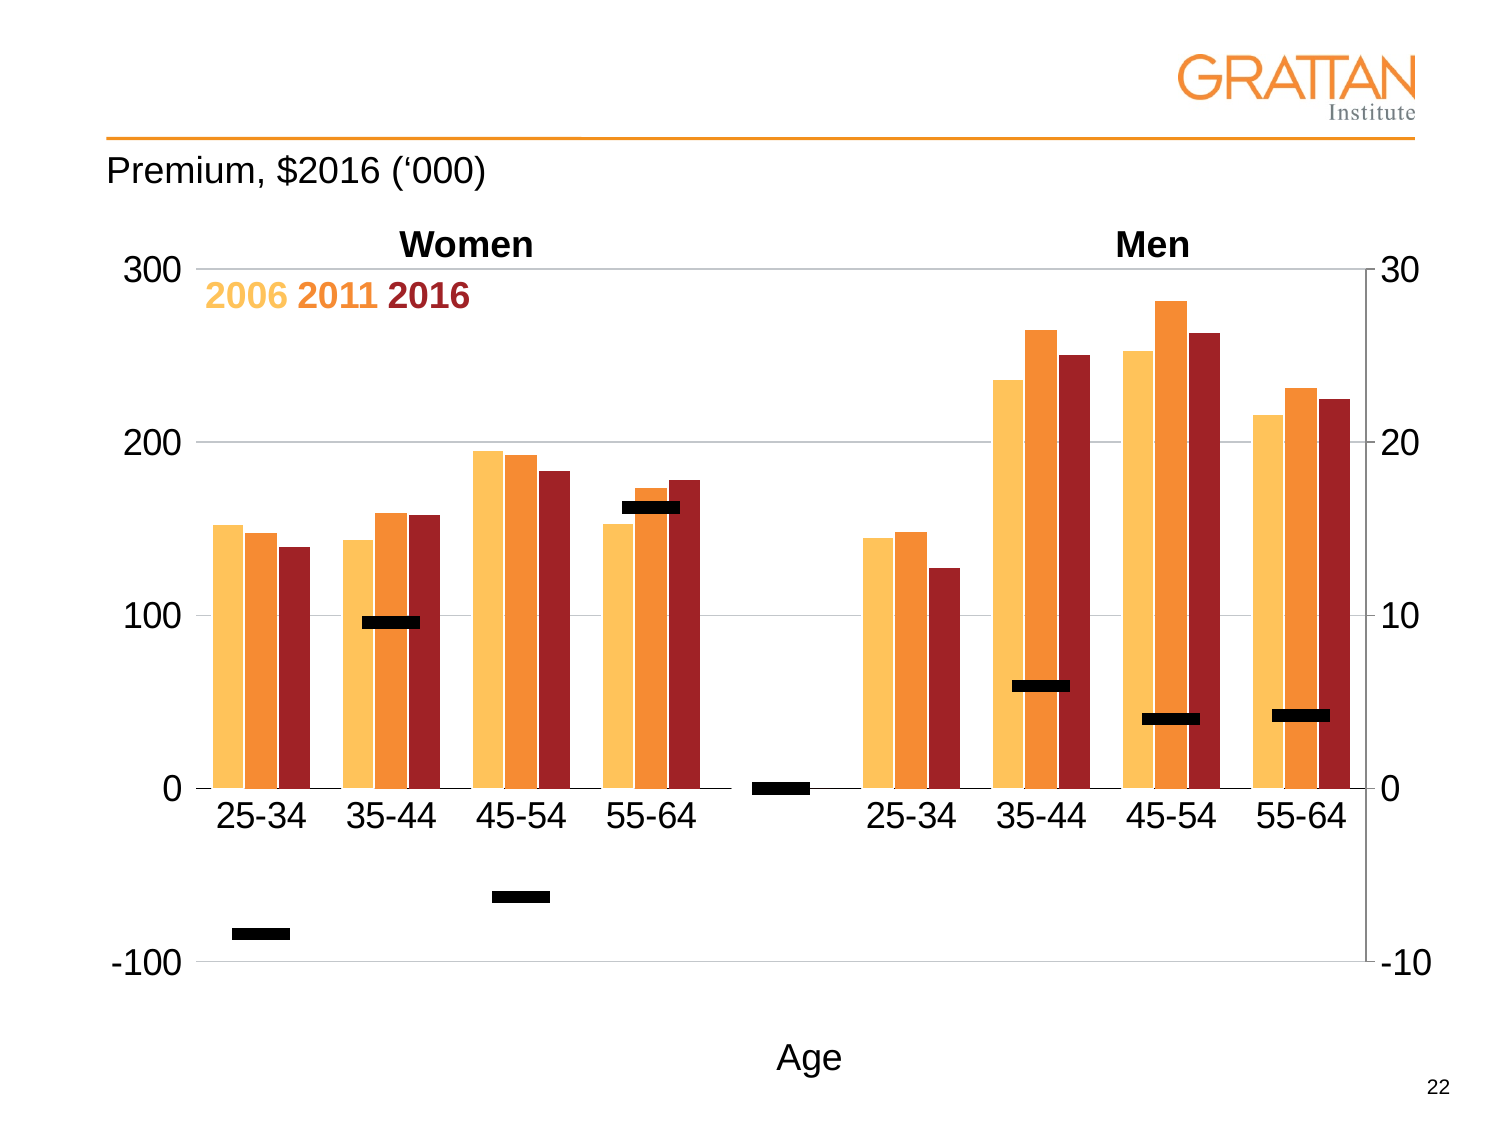

#
Premium, $2016 (‘000)

### Chart

| Category | 2006 | 2011 | 2016 |  |
|---|---|---|---|---|
| 25-34 | 152.4363539523598 | 147.5516002686837 | 139.6287195527745 | -8.401955352191127 |
| 35-44 | 144.20738686675693 | 159.38102284102837 | 158.0272150353345 | 9.583301153183399 |
| 45-54 | 195.58176862005052 | 192.47495128405635 | 183.3189815448499 | -6.269902947356565 |
| 55-64 | 153.04952346562442 | 173.51613250124575 | 177.89021120053246 | 16.230490087404537 |
|  | None | None | None | None |
| 25-34 | 144.8109501610956 | 147.93936689293187 | 127.54385162787833 | -11.92389008842799 |
| 35-44 | 236.43234572805162 | 264.4788564863563 | 250.44291356154343 | 5.925825330856815 |
| 45-54 | 252.82991573892627 | 281.5991302226169 | 262.9521335798544 | 4.003568094916576 |
| 55-64 | 215.9332824883471 | 231.42420753476563 | 225.0491943052719 | 4.221633511923639 |
Women
Men
2006
2011
2016
Age